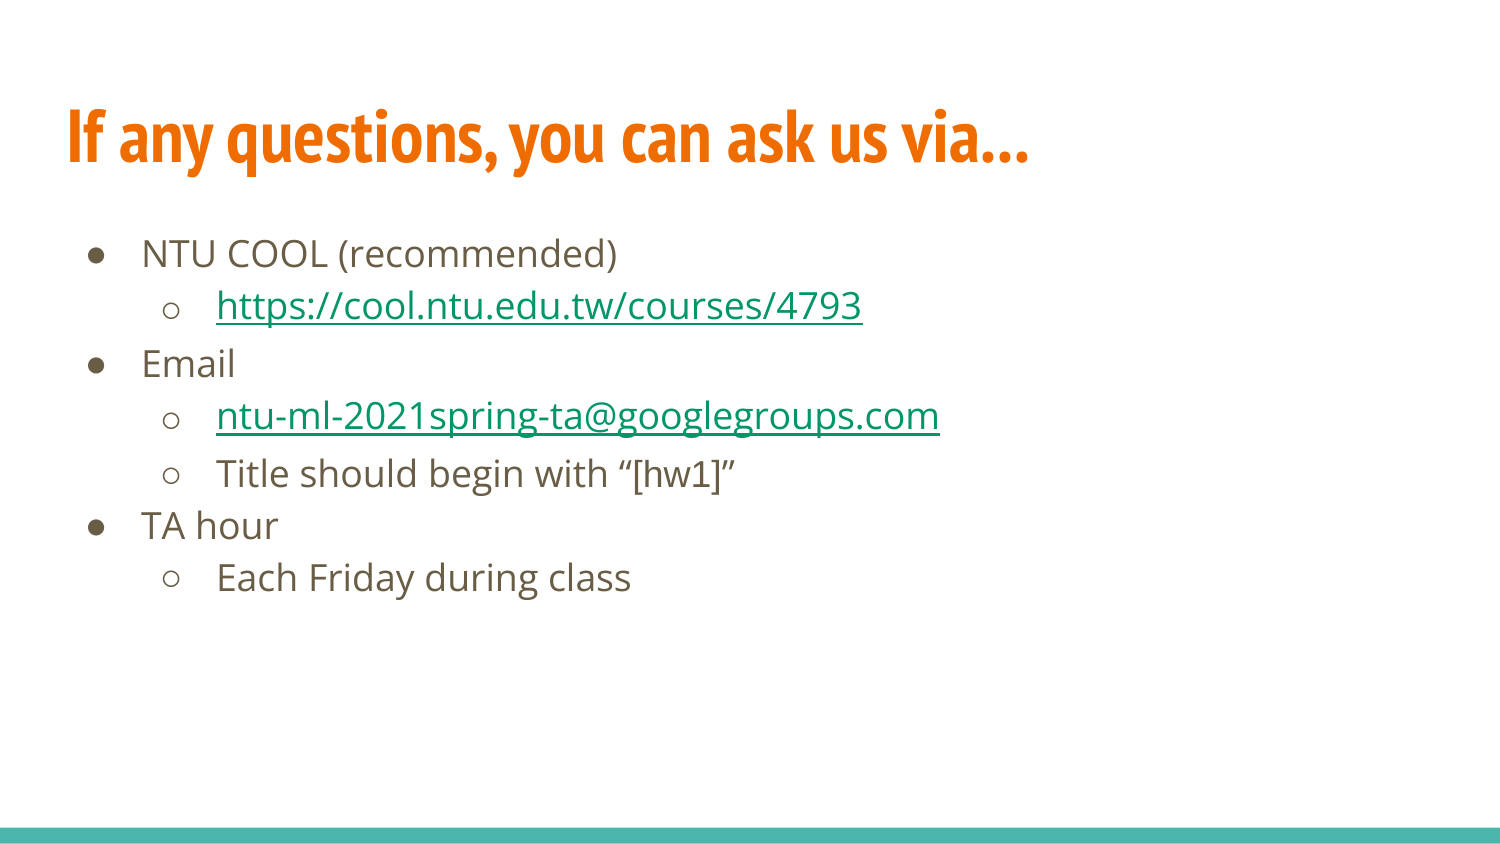

# If any questions, you can ask us via...
NTU COOL (recommended)
https://cool.ntu.edu.tw/courses/4793
Email
ntu-ml-2021spring-ta@googlegroups.com
Title should begin with “[hw1]”
TA hour
Each Friday during class